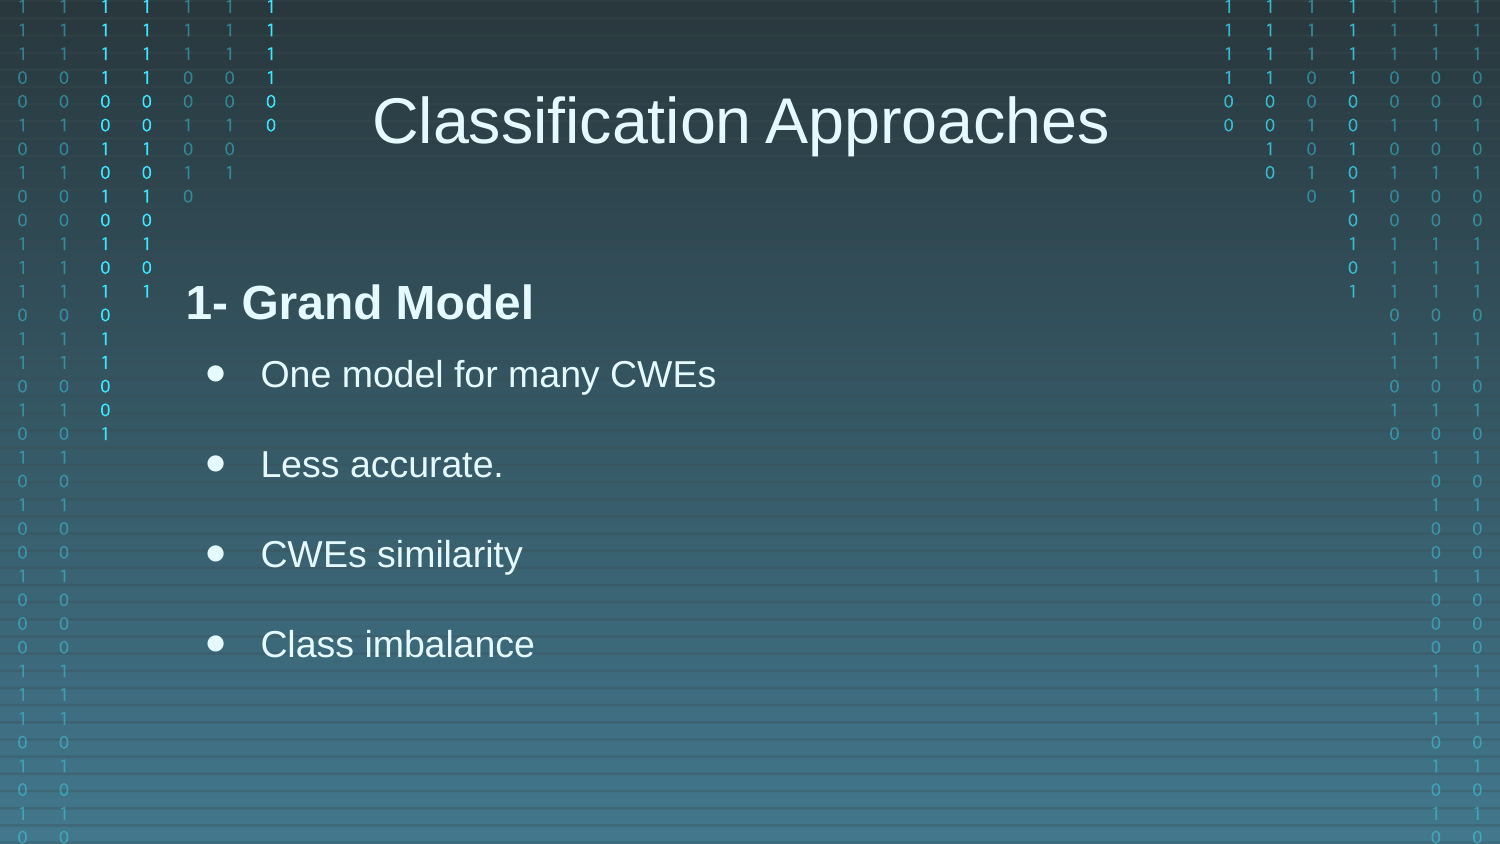

Classification Approaches
1- Grand Model
One model for many CWEs

Less accurate.

CWEs similarity

Class imbalance